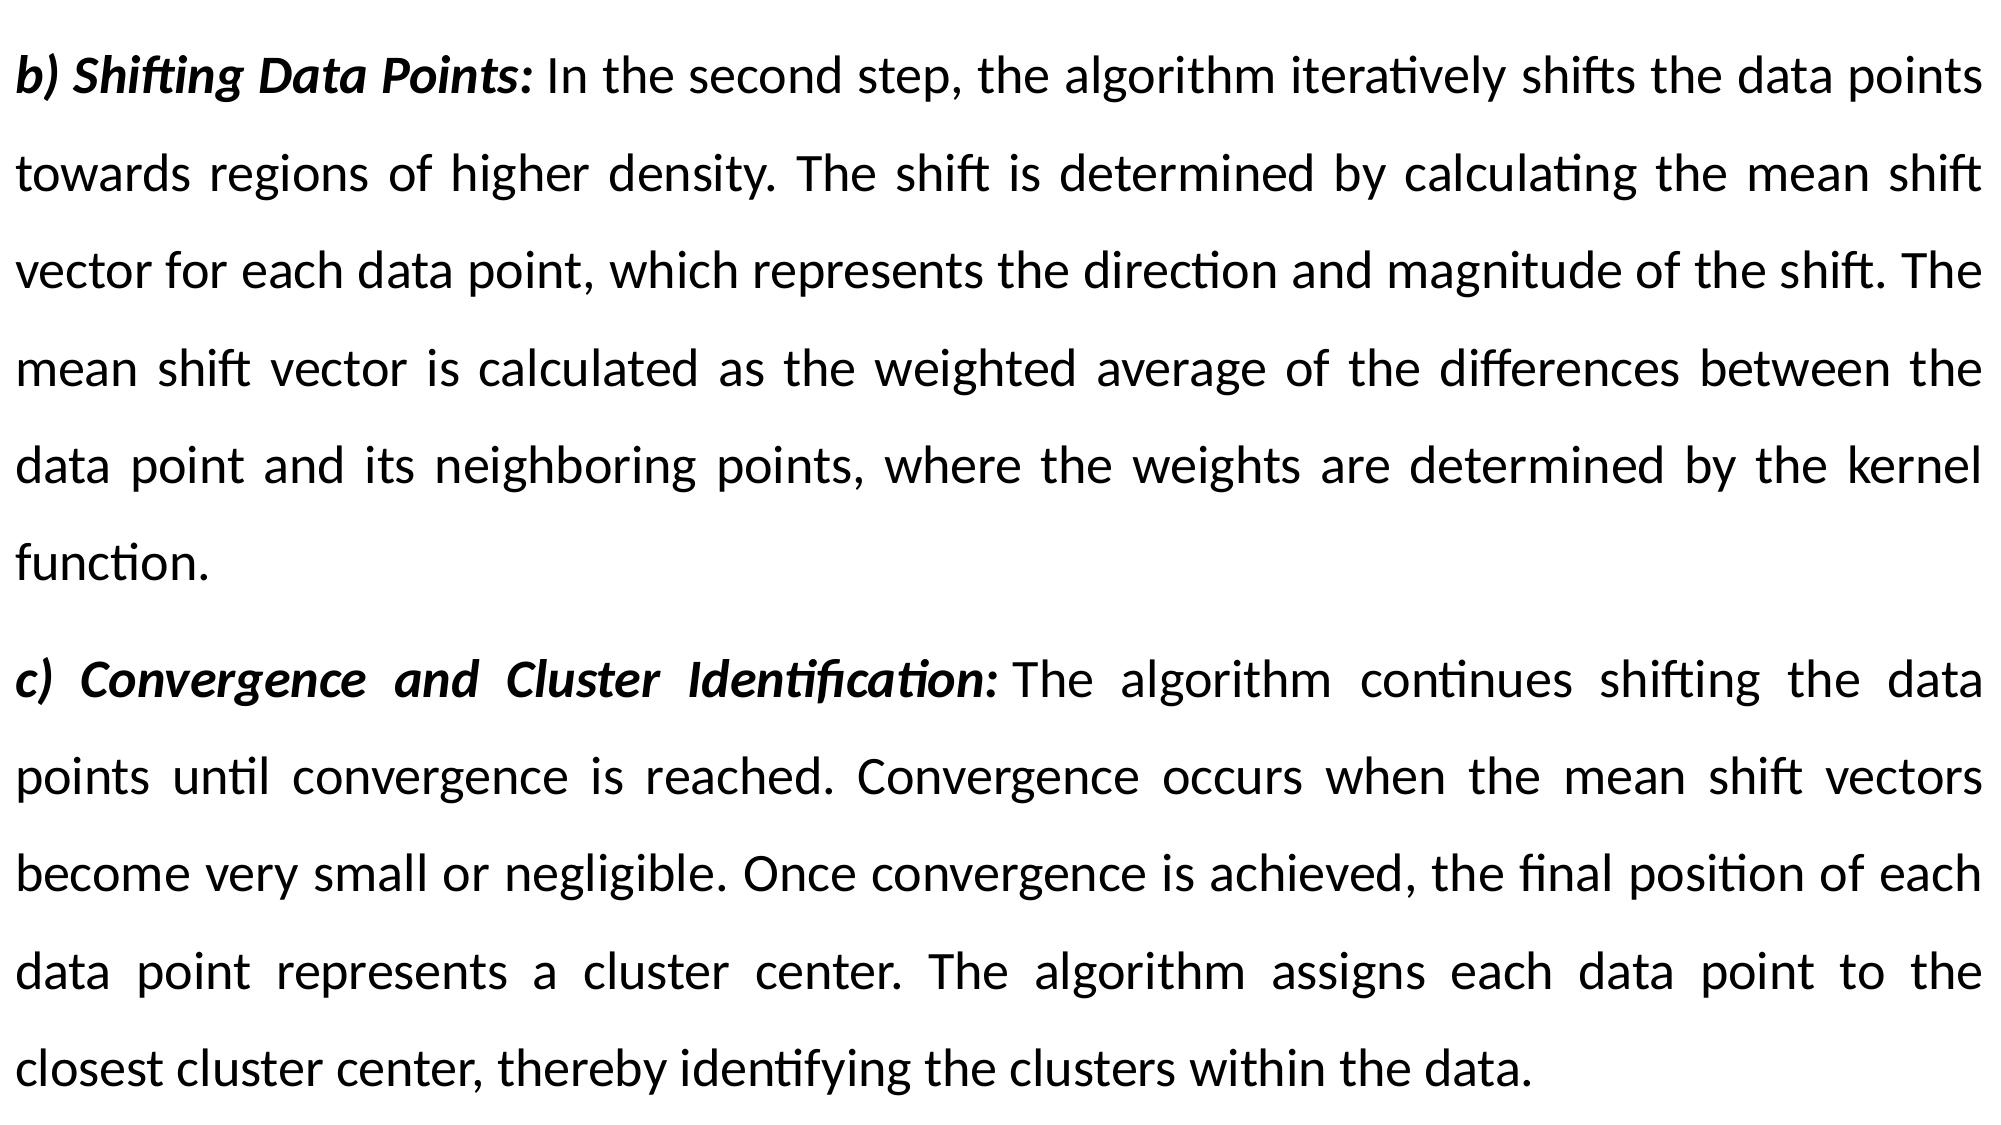

b) Shifting Data Points: In the second step, the algorithm iteratively shifts the data points towards regions of higher density. The shift is determined by calculating the mean shift vector for each data point, which represents the direction and magnitude of the shift. The mean shift vector is calculated as the weighted average of the differences between the data point and its neighboring points, where the weights are determined by the kernel function.
c) Convergence and Cluster Identification: The algorithm continues shifting the data points until convergence is reached. Convergence occurs when the mean shift vectors become very small or negligible. Once convergence is achieved, the final position of each data point represents a cluster center. The algorithm assigns each data point to the closest cluster center, thereby identifying the clusters within the data.